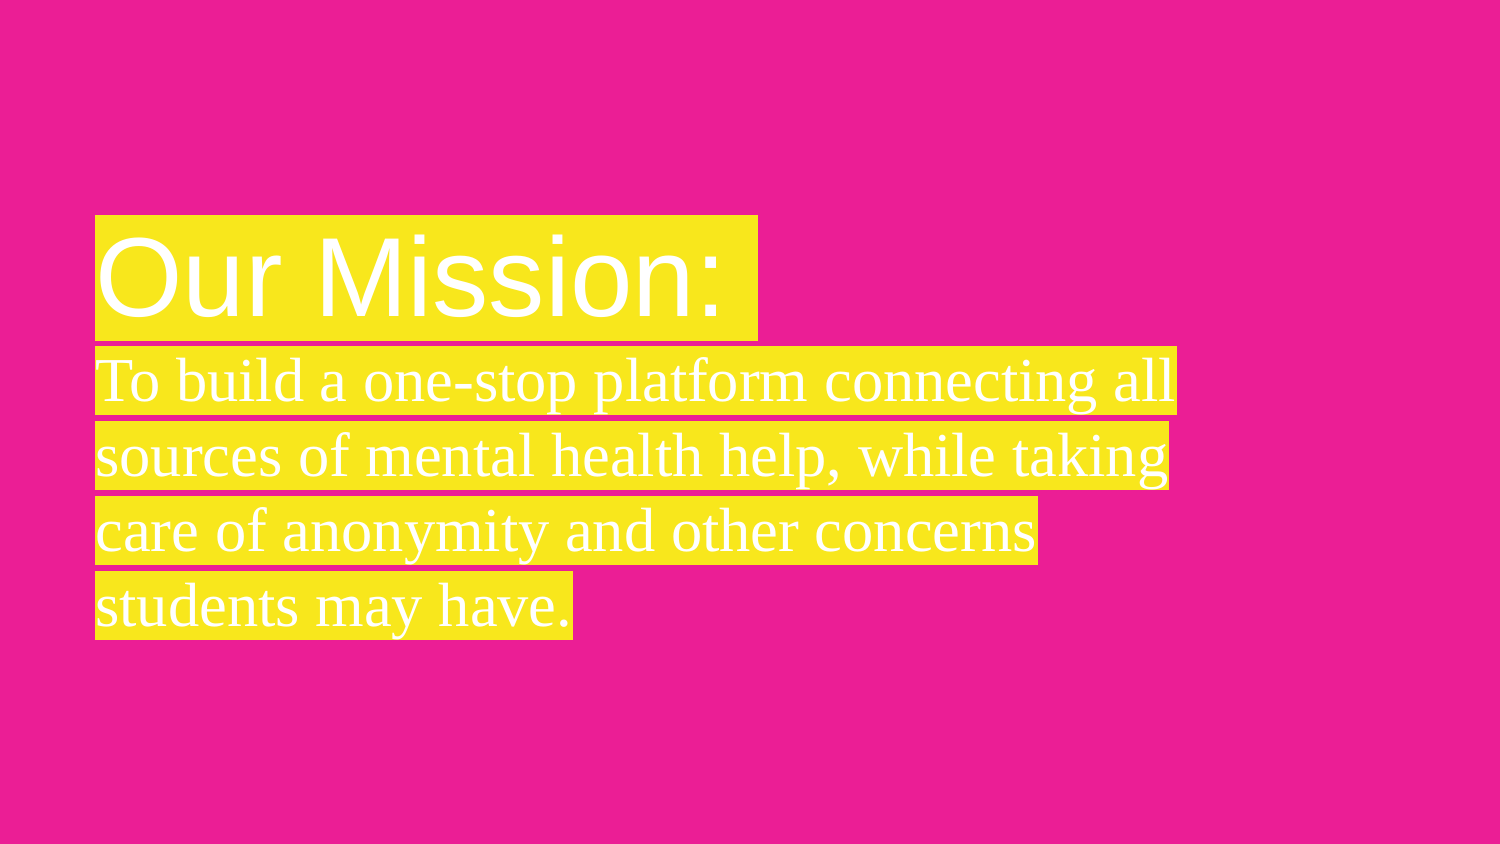

# Our Mission:
To build a one-stop platform connecting all sources of mental health help, while taking care of anonymity and other concerns students may have.